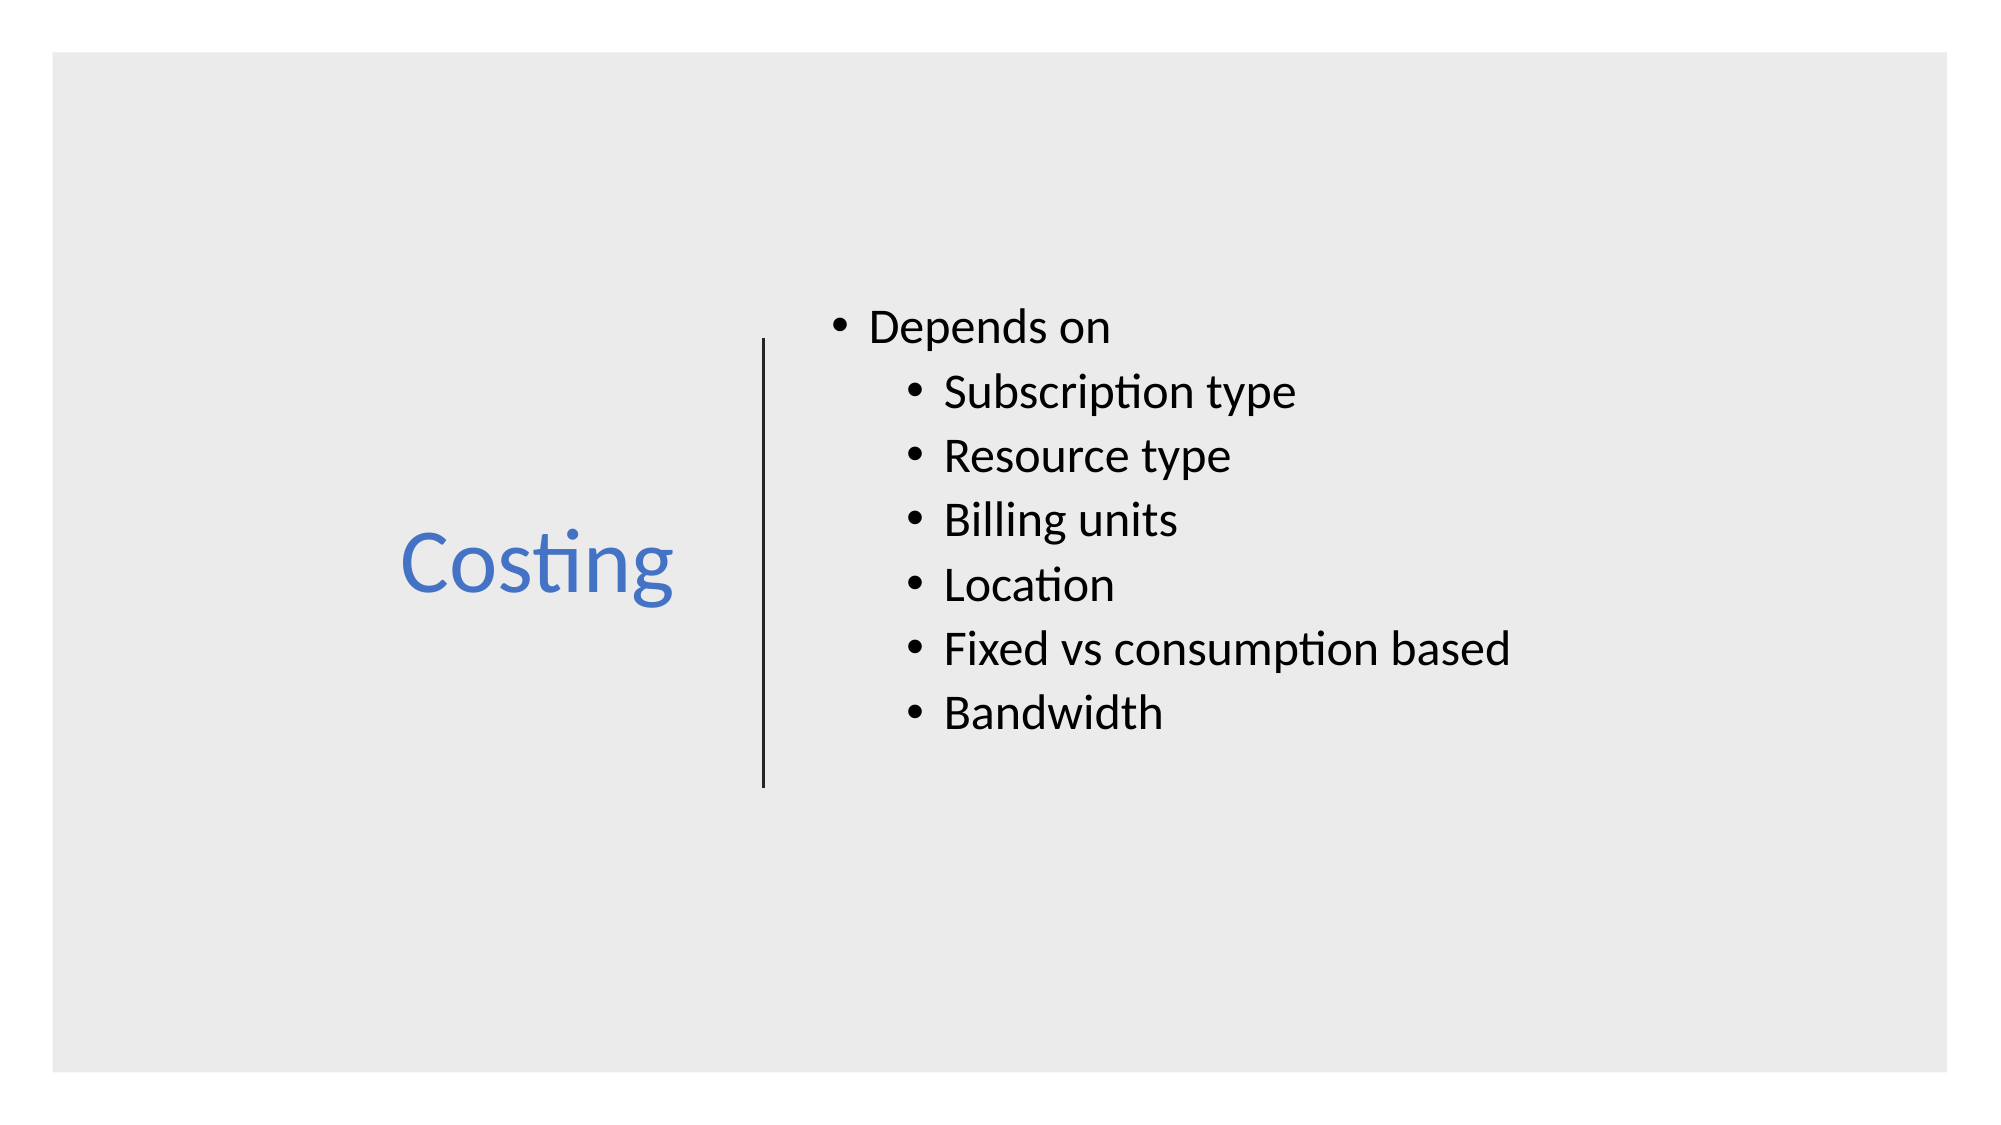

# Costing
Depends on
Subscription type
Resource type
Billing units
Location
Fixed vs consumption based
Bandwidth